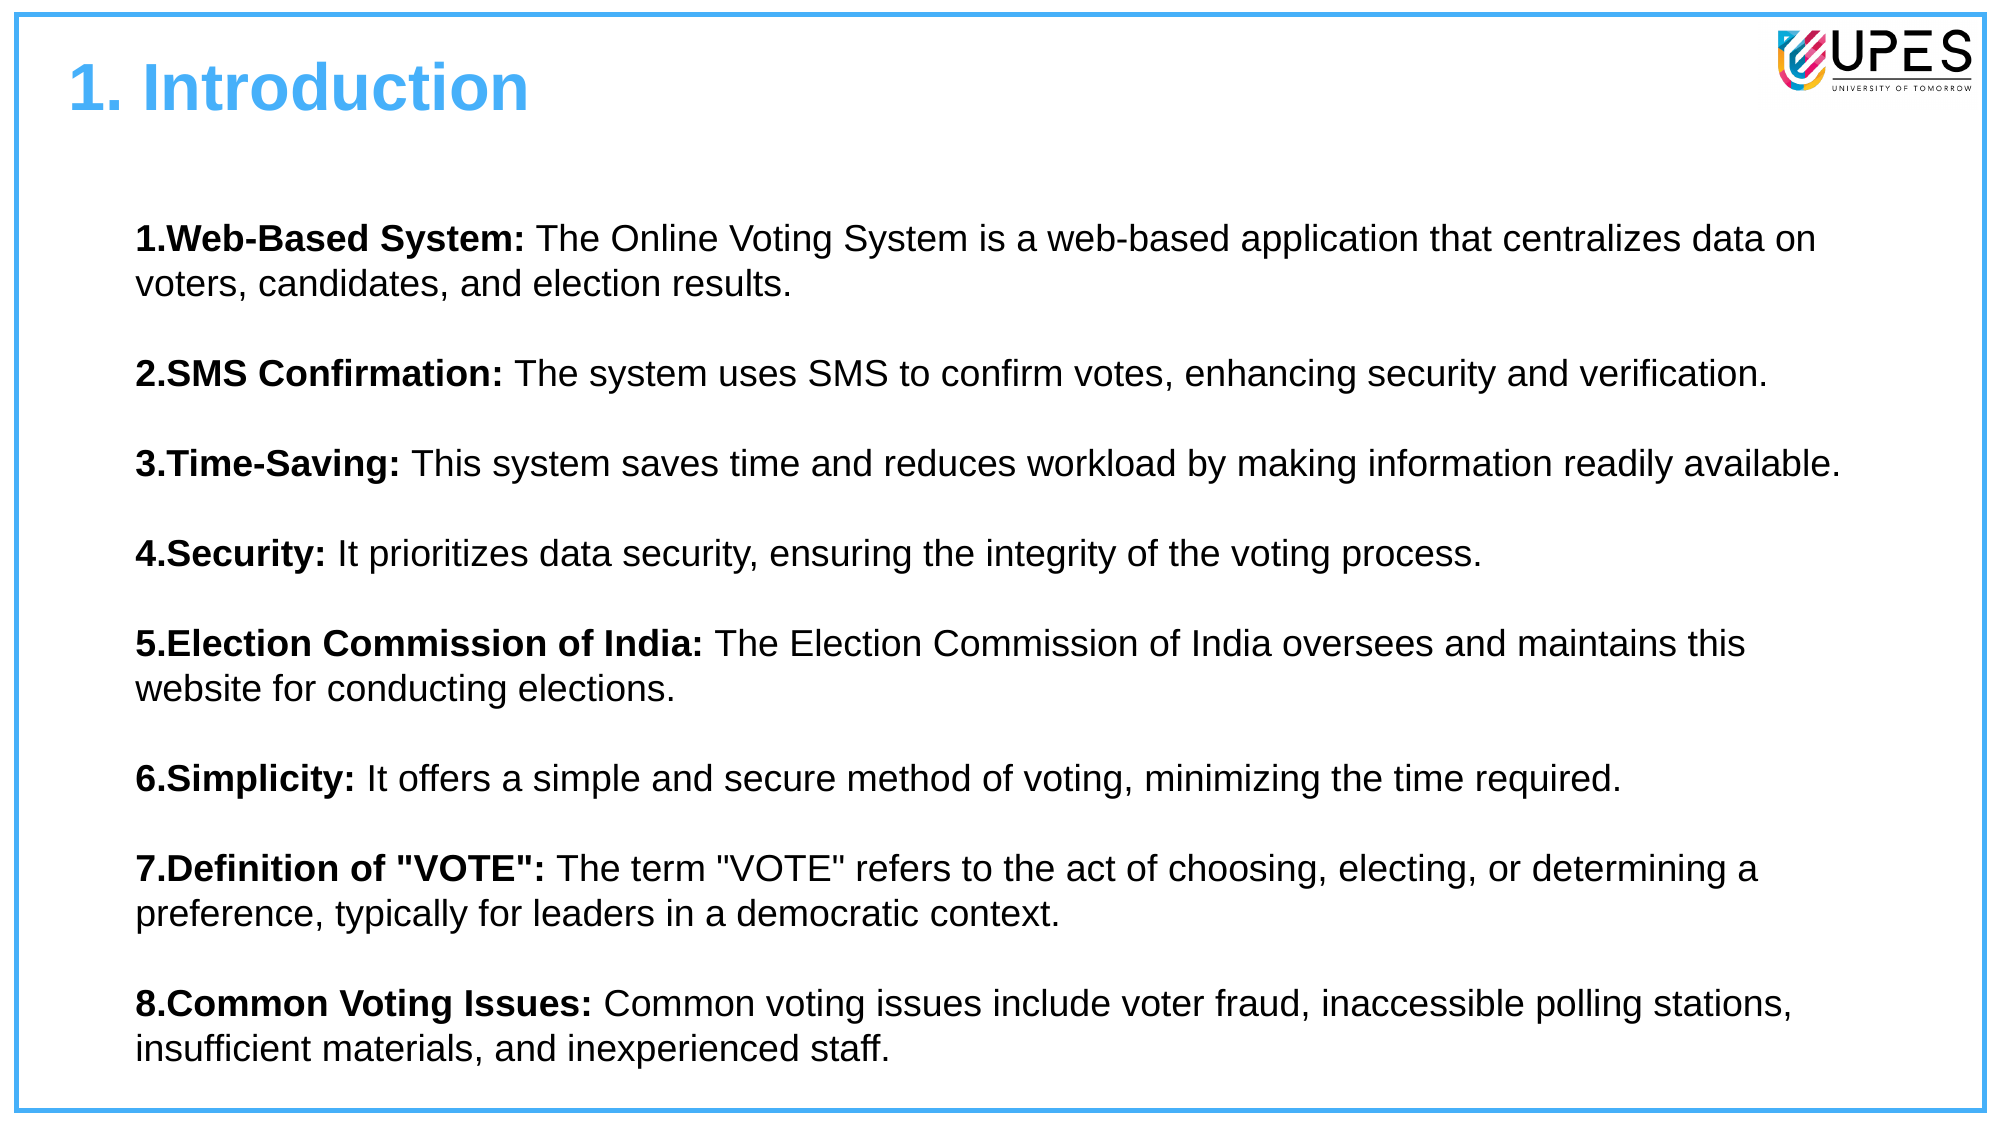

1. Introduction
Web-Based System: The Online Voting System is a web-based application that centralizes data on voters, candidates, and election results.

SMS Confirmation: The system uses SMS to confirm votes, enhancing security and verification.

Time-Saving: This system saves time and reduces workload by making information readily available.

Security: It prioritizes data security, ensuring the integrity of the voting process.

Election Commission of India: The Election Commission of India oversees and maintains this website for conducting elections.

Simplicity: It offers a simple and secure method of voting, minimizing the time required.

Definition of "VOTE": The term "VOTE" refers to the act of choosing, electing, or determining a preference, typically for leaders in a democratic context.

Common Voting Issues: Common voting issues include voter fraud, inaccessible polling stations, insufficient materials, and inexperienced staff.